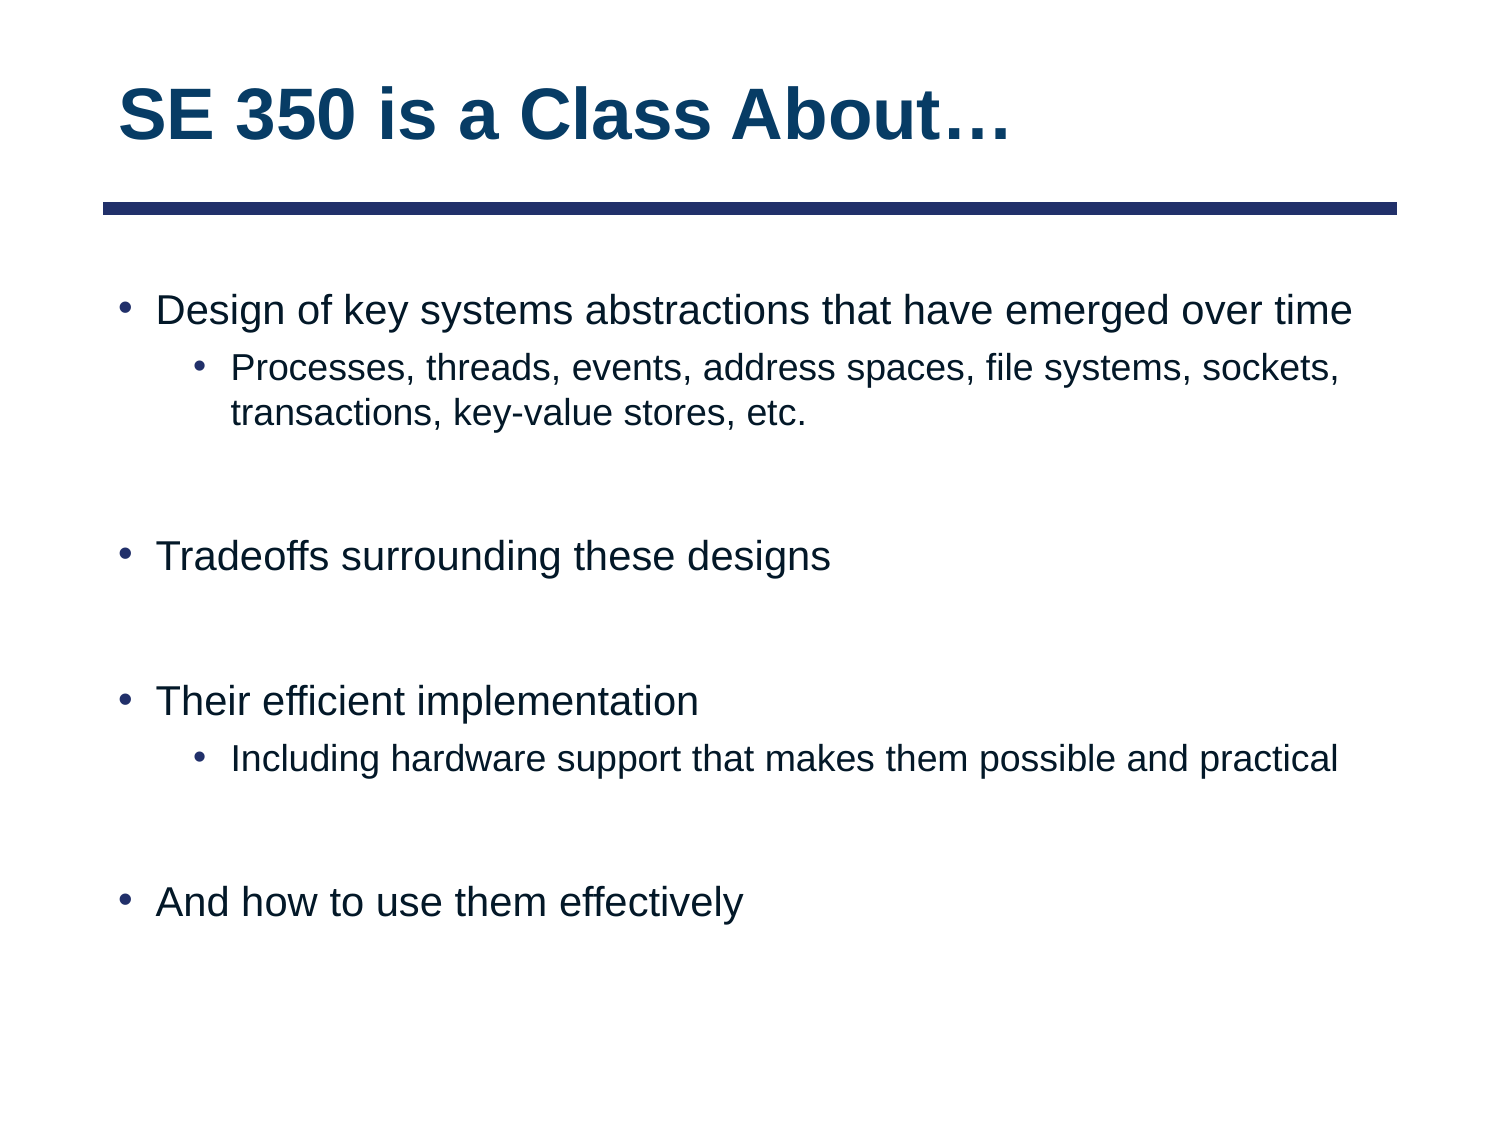

# SE 350 is a Class About…
Design of key systems abstractions that have emerged over time
Processes, threads, events, address spaces, file systems, sockets, transactions, key-value stores, etc.

Tradeoffs surrounding these designs

Their efficient implementation
Including hardware support that makes them possible and practical

And how to use them effectively